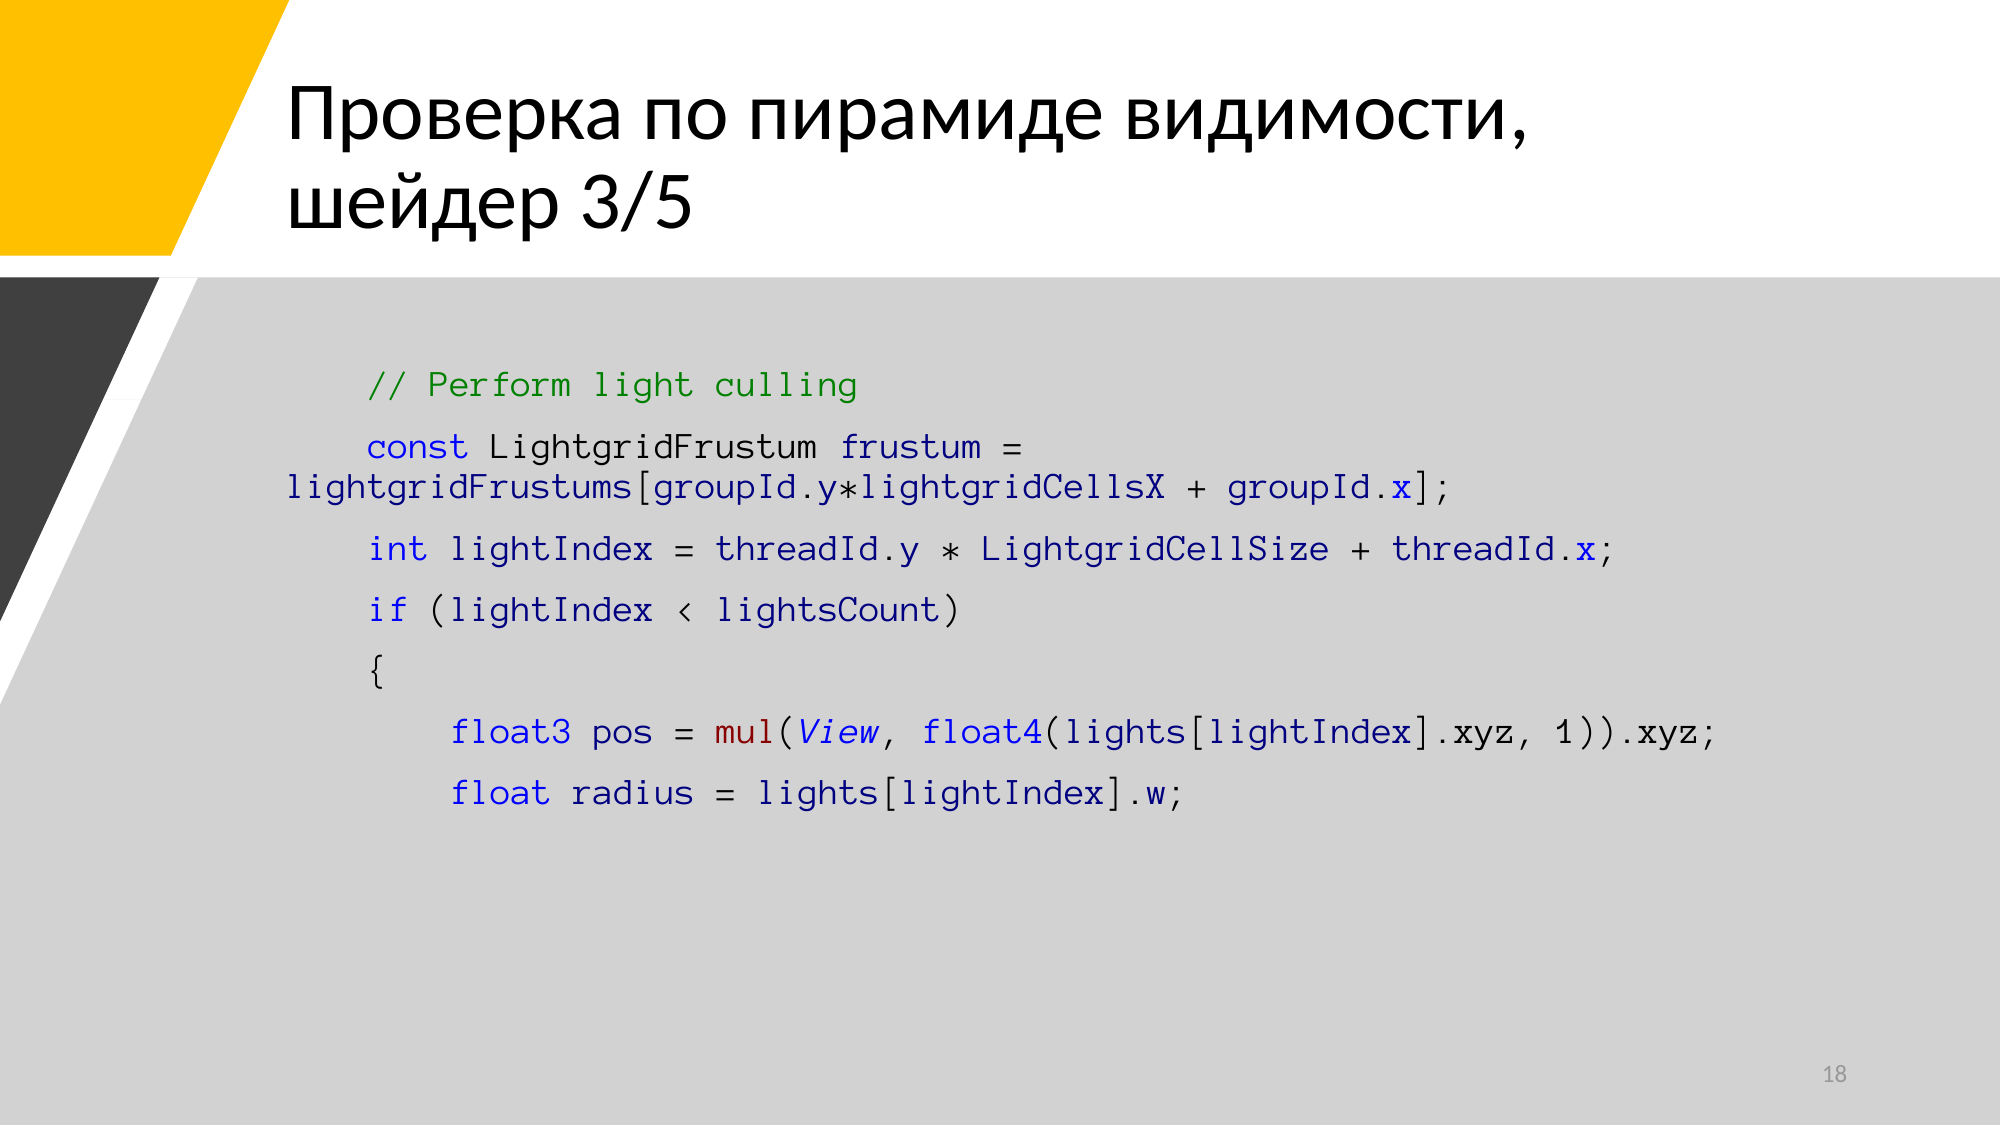

# Проверка по пирамиде видимости, шейдер 3/5

    // Perform light culling
    const LightgridFrustum frustum = lightgridFrustums[groupId.y*lightgridCellsX + groupId.x];
    int lightIndex = threadId.y * LightgridCellSize + threadId.x;
    if (lightIndex < lightsCount)
    {
        float3 pos = mul(View, float4(lights[lightIndex].xyz, 1)).xyz;
        float radius = lights[lightIndex].w;
18